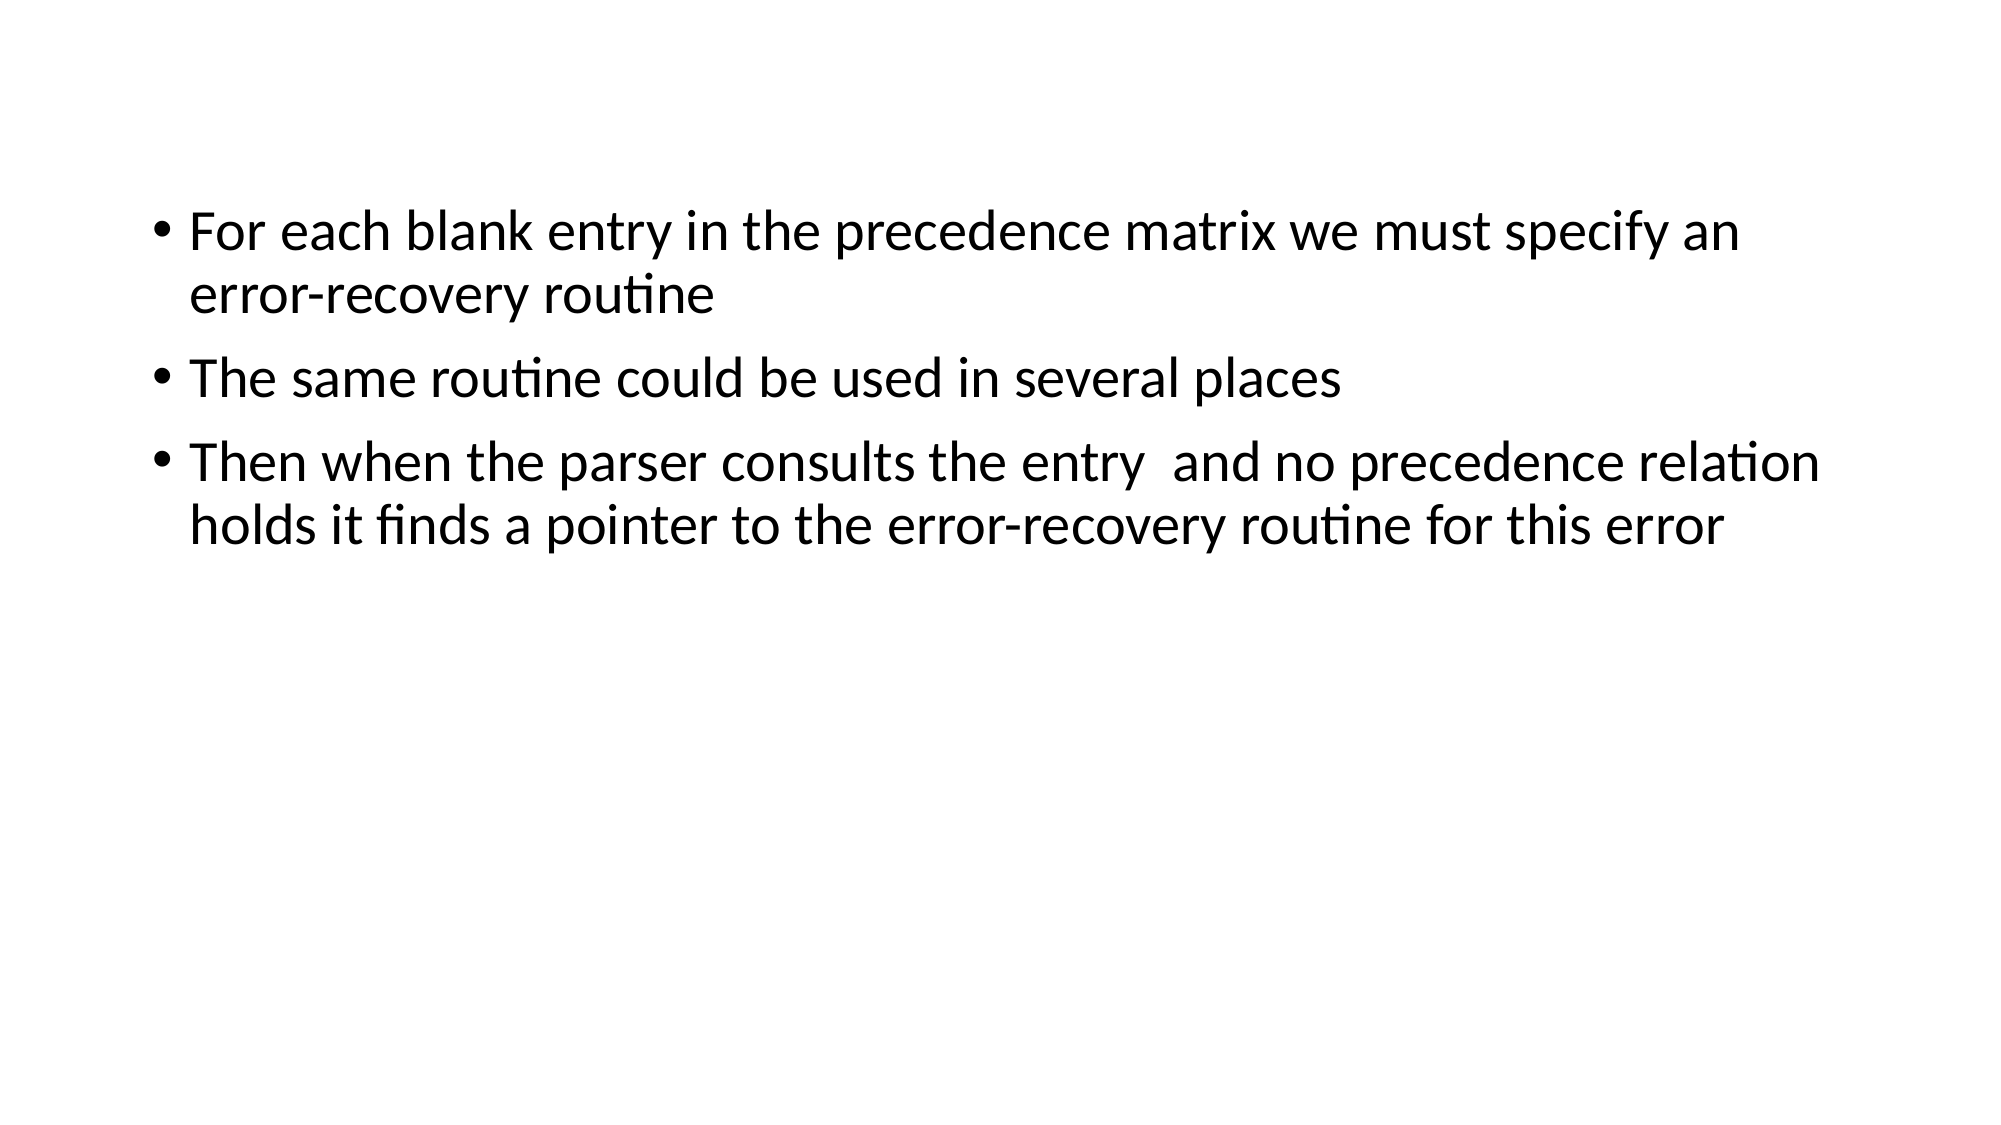

For each blank entry in the precedence matrix we must specify an error-recovery routine
The same routine could be used in several places
Then when the parser consults the entry  and no precedence relation holds it finds a pointer to the error-recovery routine for this error